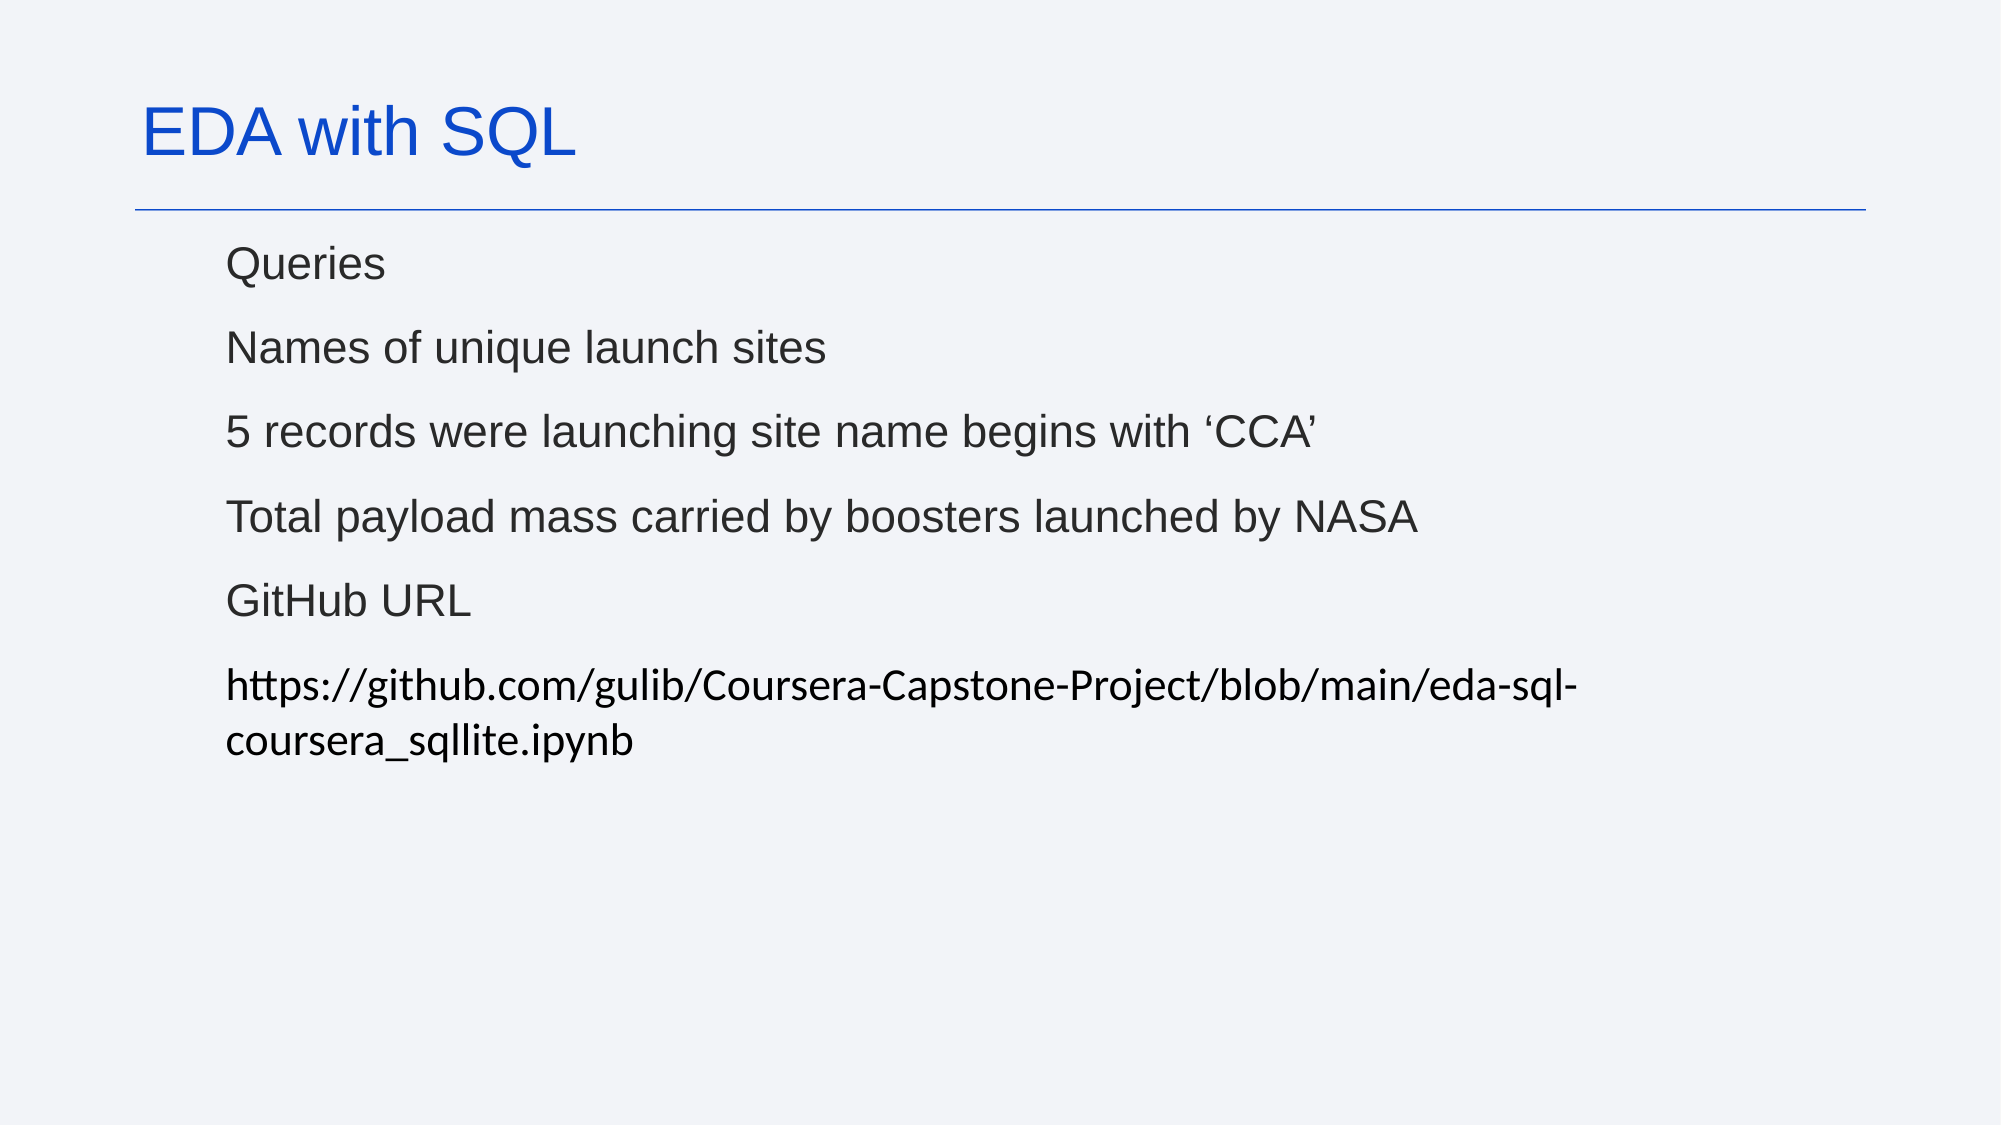

EDA with SQL
Queries
Names of unique launch sites
5 records were launching site name begins with ‘CCA’
Total payload mass carried by boosters launched by NASA
GitHub URL
https://github.com/gulib/Coursera-Capstone-Project/blob/main/eda-sql-coursera_sqllite.ipynb